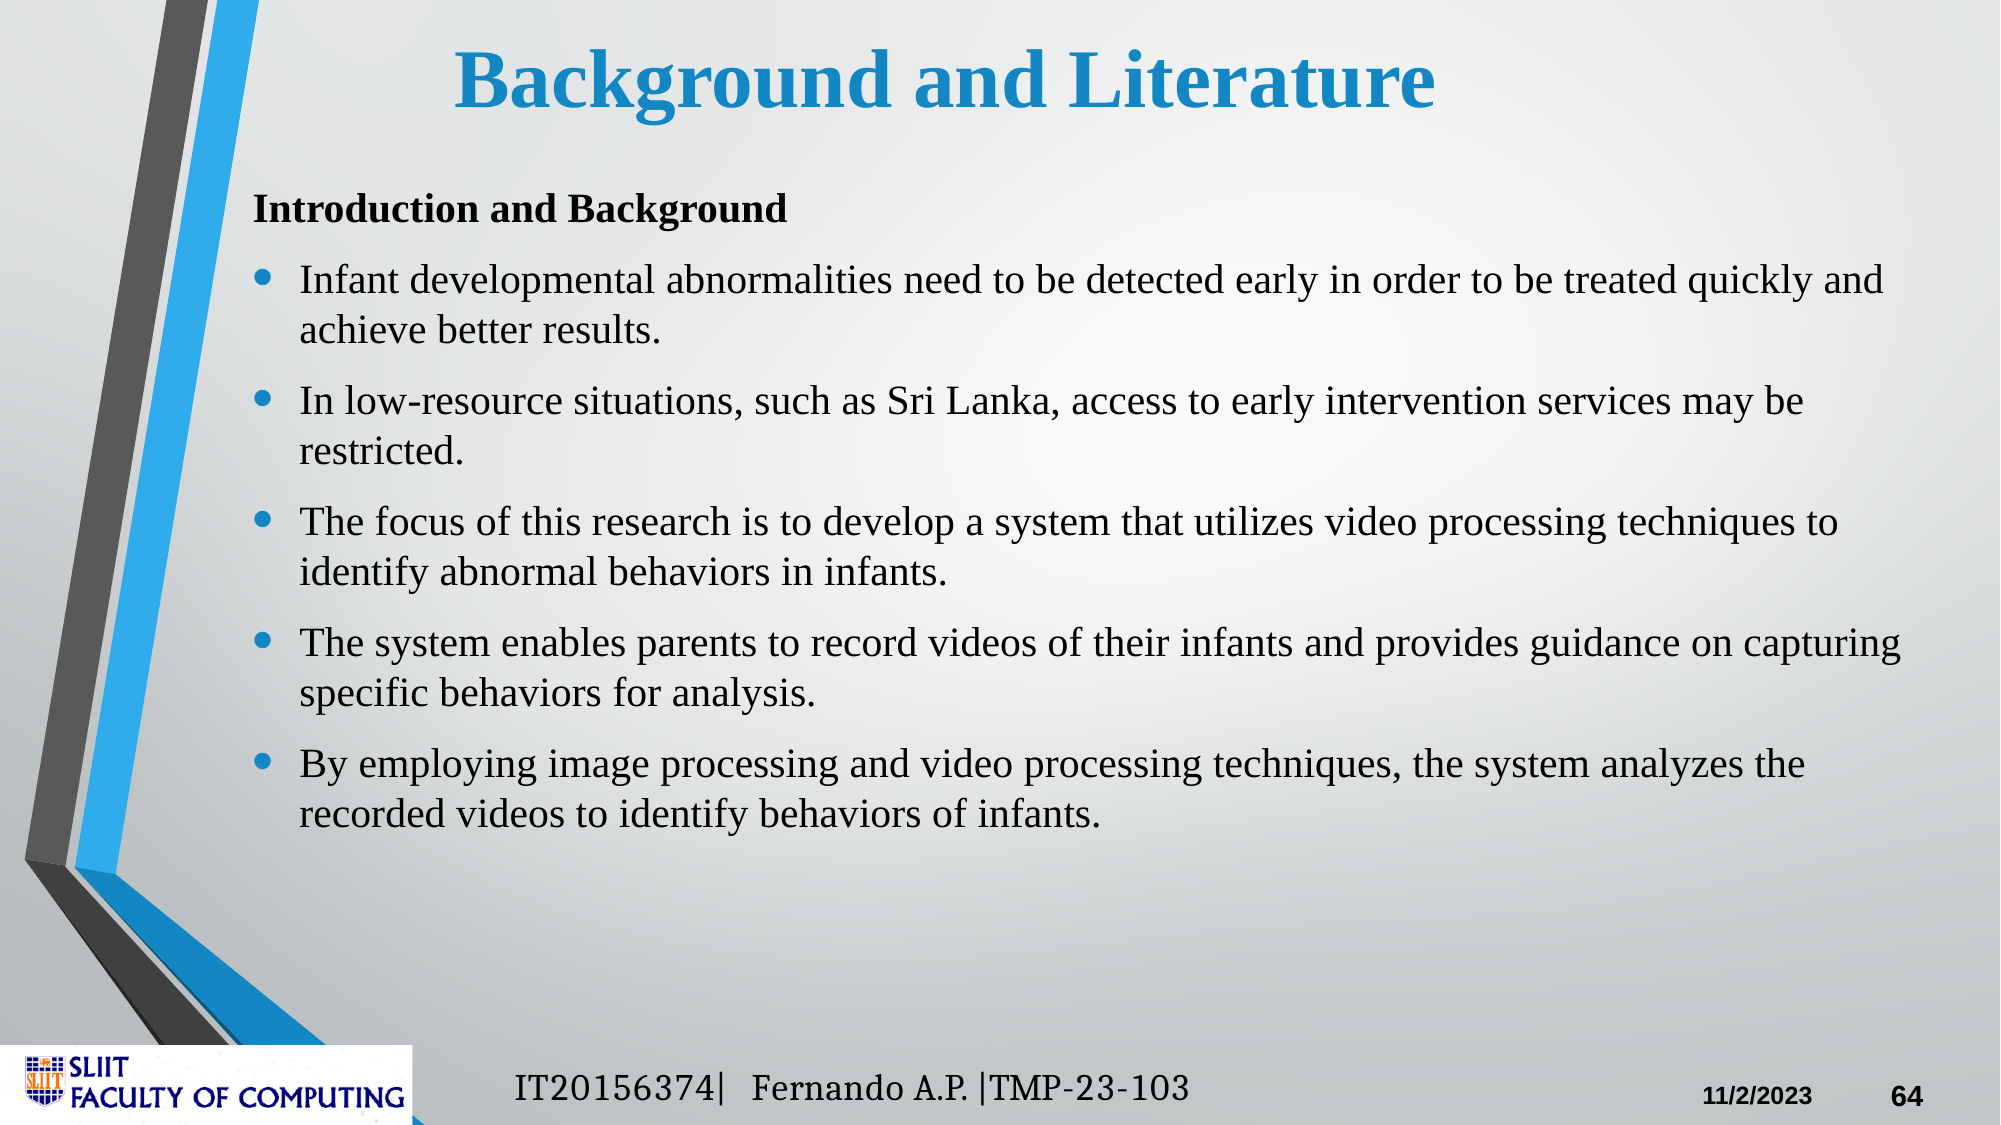

Background and Literature
Introduction and Background
Infant developmental abnormalities need to be detected early in order to be treated quickly and achieve better results.
In low-resource situations, such as Sri Lanka, access to early intervention services may be restricted.
The focus of this research is to develop a system that utilizes video processing techniques to identify abnormal behaviors in infants.
The system enables parents to record videos of their infants and provides guidance on capturing specific behaviors for analysis.
By employing image processing and video processing techniques, the system analyzes the recorded videos to identify behaviors of infants.

IT20156374|   Fernando A.P. |TMP-23-103